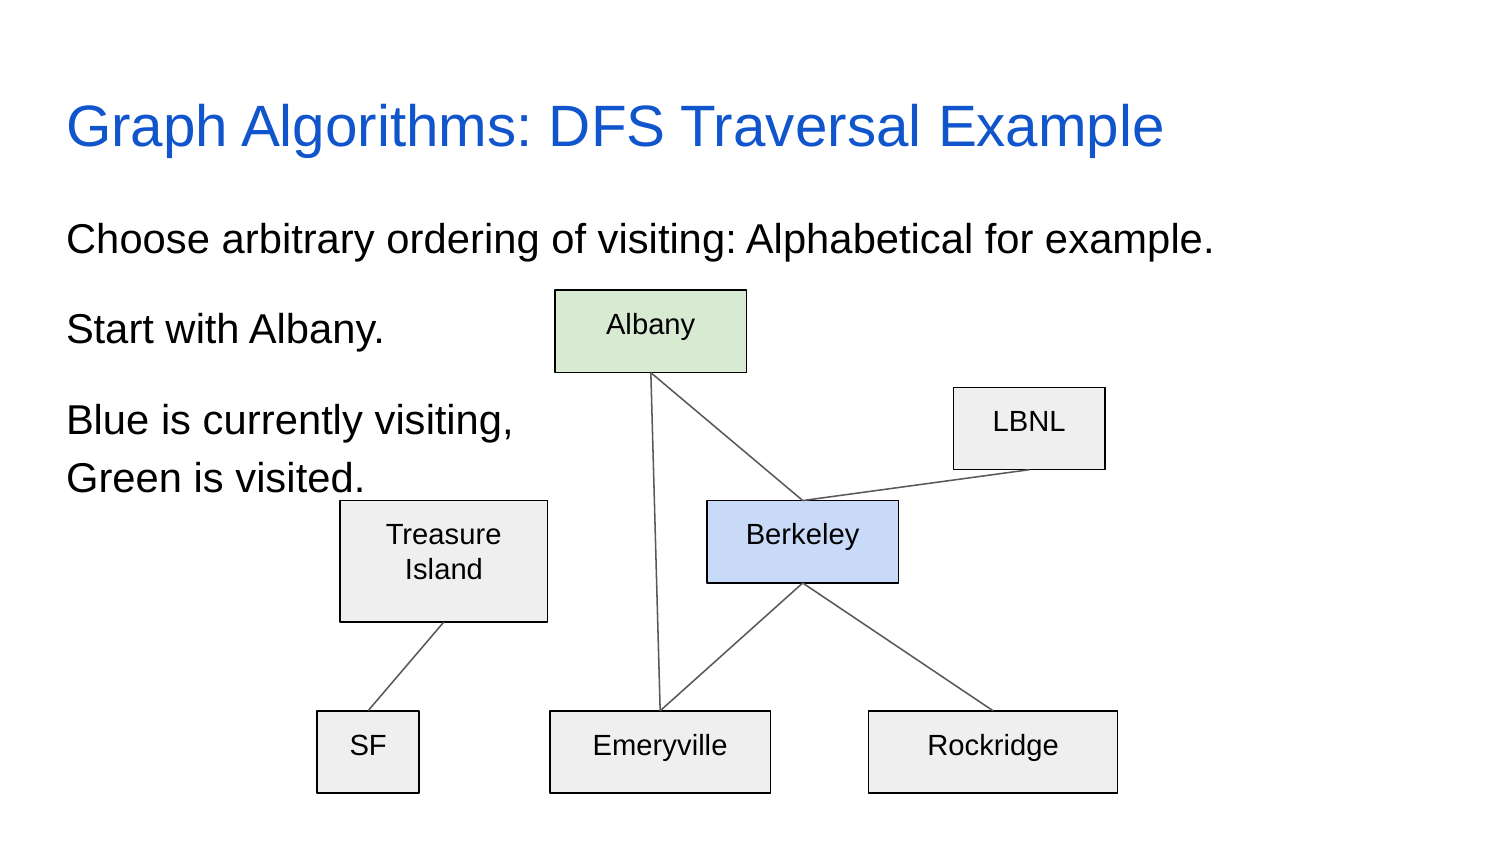

# Graph Algorithms: DFS Traversal Example
Choose arbitrary ordering of visiting: Alphabetical for example.
Start with Albany.
Blue is currently visiting,
Green is visited.
Albany
LBNL
Treasure Island
Berkeley
SF
Emeryville
Rockridge